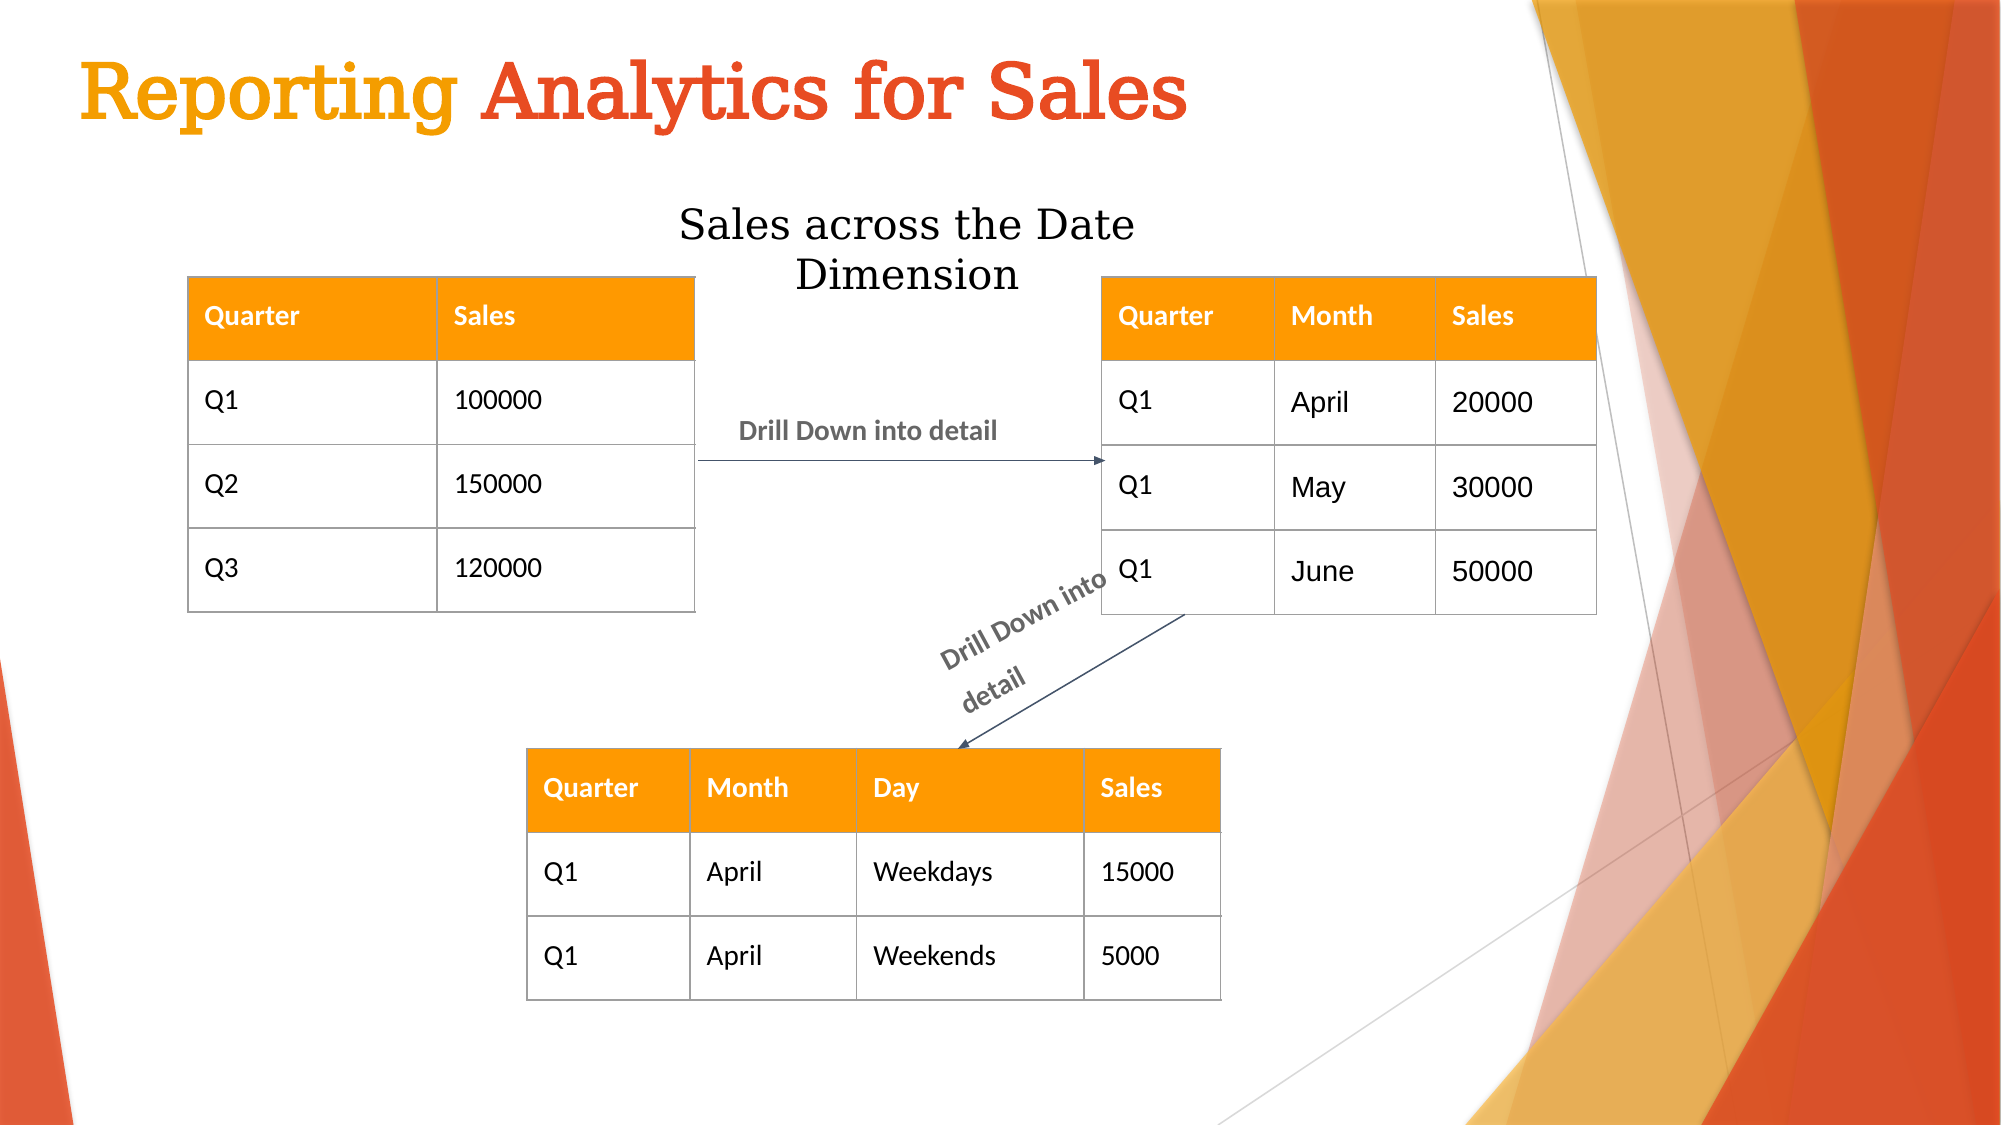

# Reporting Analytics for Sales
Sales across the Date Dimension

Quarter
Sales
Quarter
Month
Sales

Q1
100000
Q1
April
20000
Drill Down into detail

Q2
150000
Q1
May
30000

Q3
120000
Q1
June
50000
Drill Down into

detail

Quarter
Month
Day
Sales

Q1
April
Weekdays
15000

Q1
April
Weekends
5000